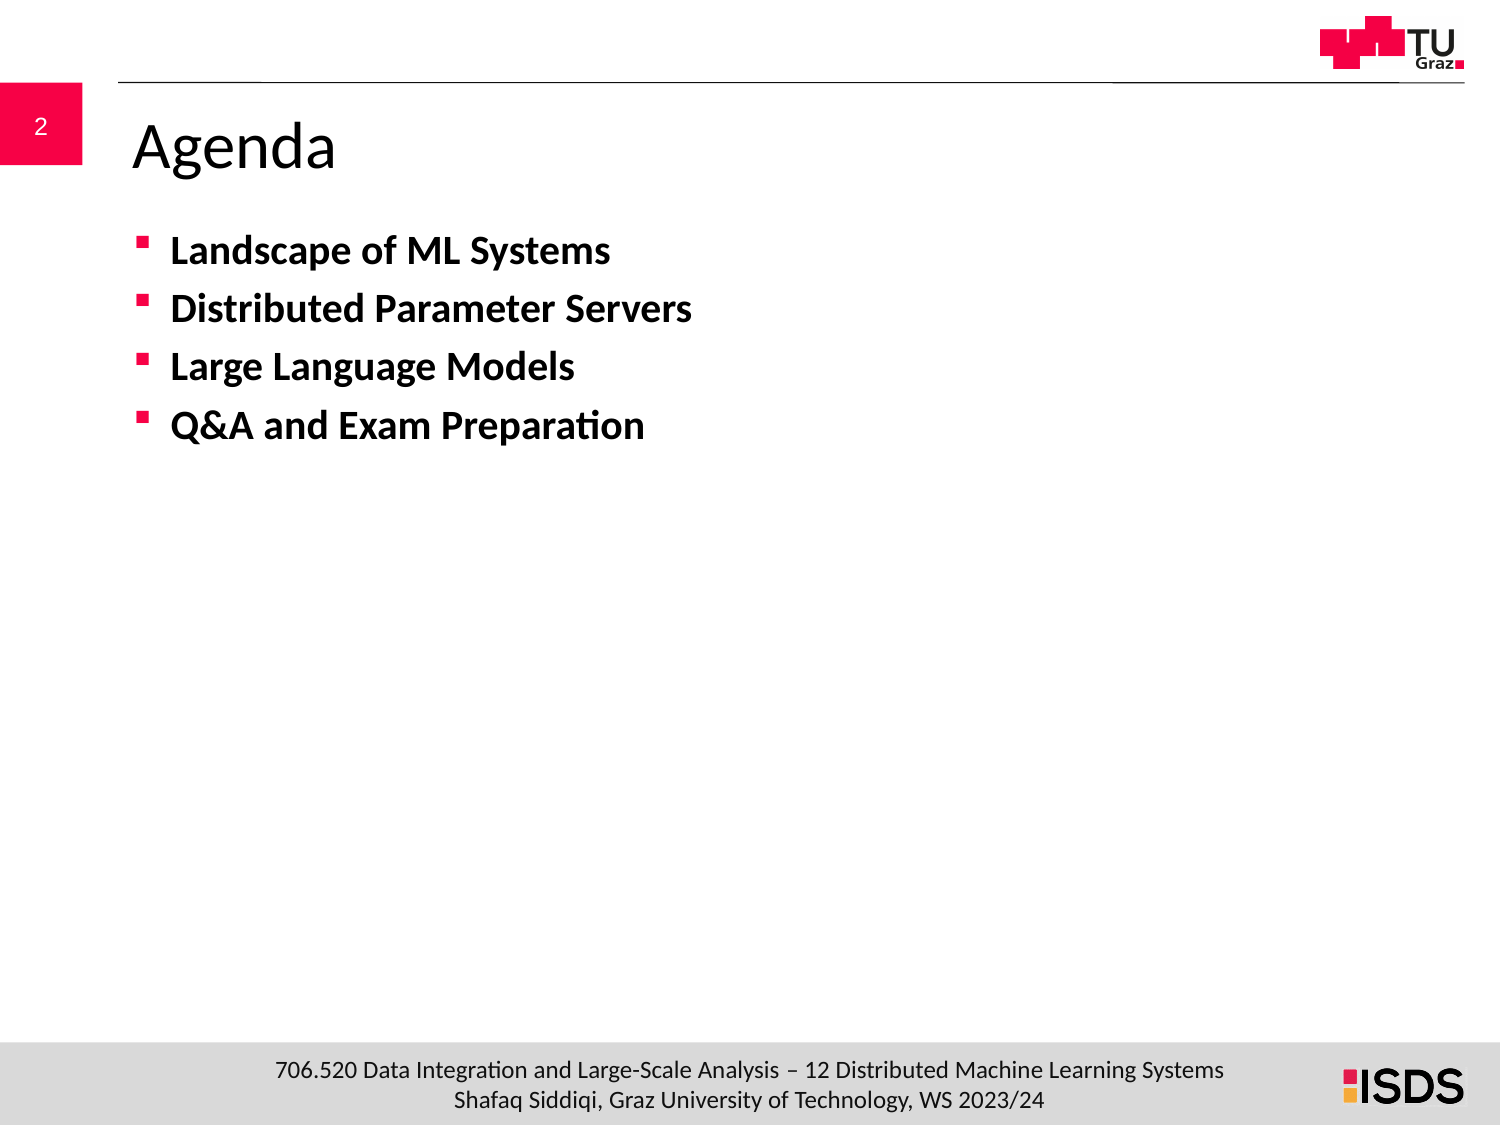

# Agenda
Landscape of ML Systems
Distributed Parameter Servers
Large Language Models
Q&A and Exam Preparation